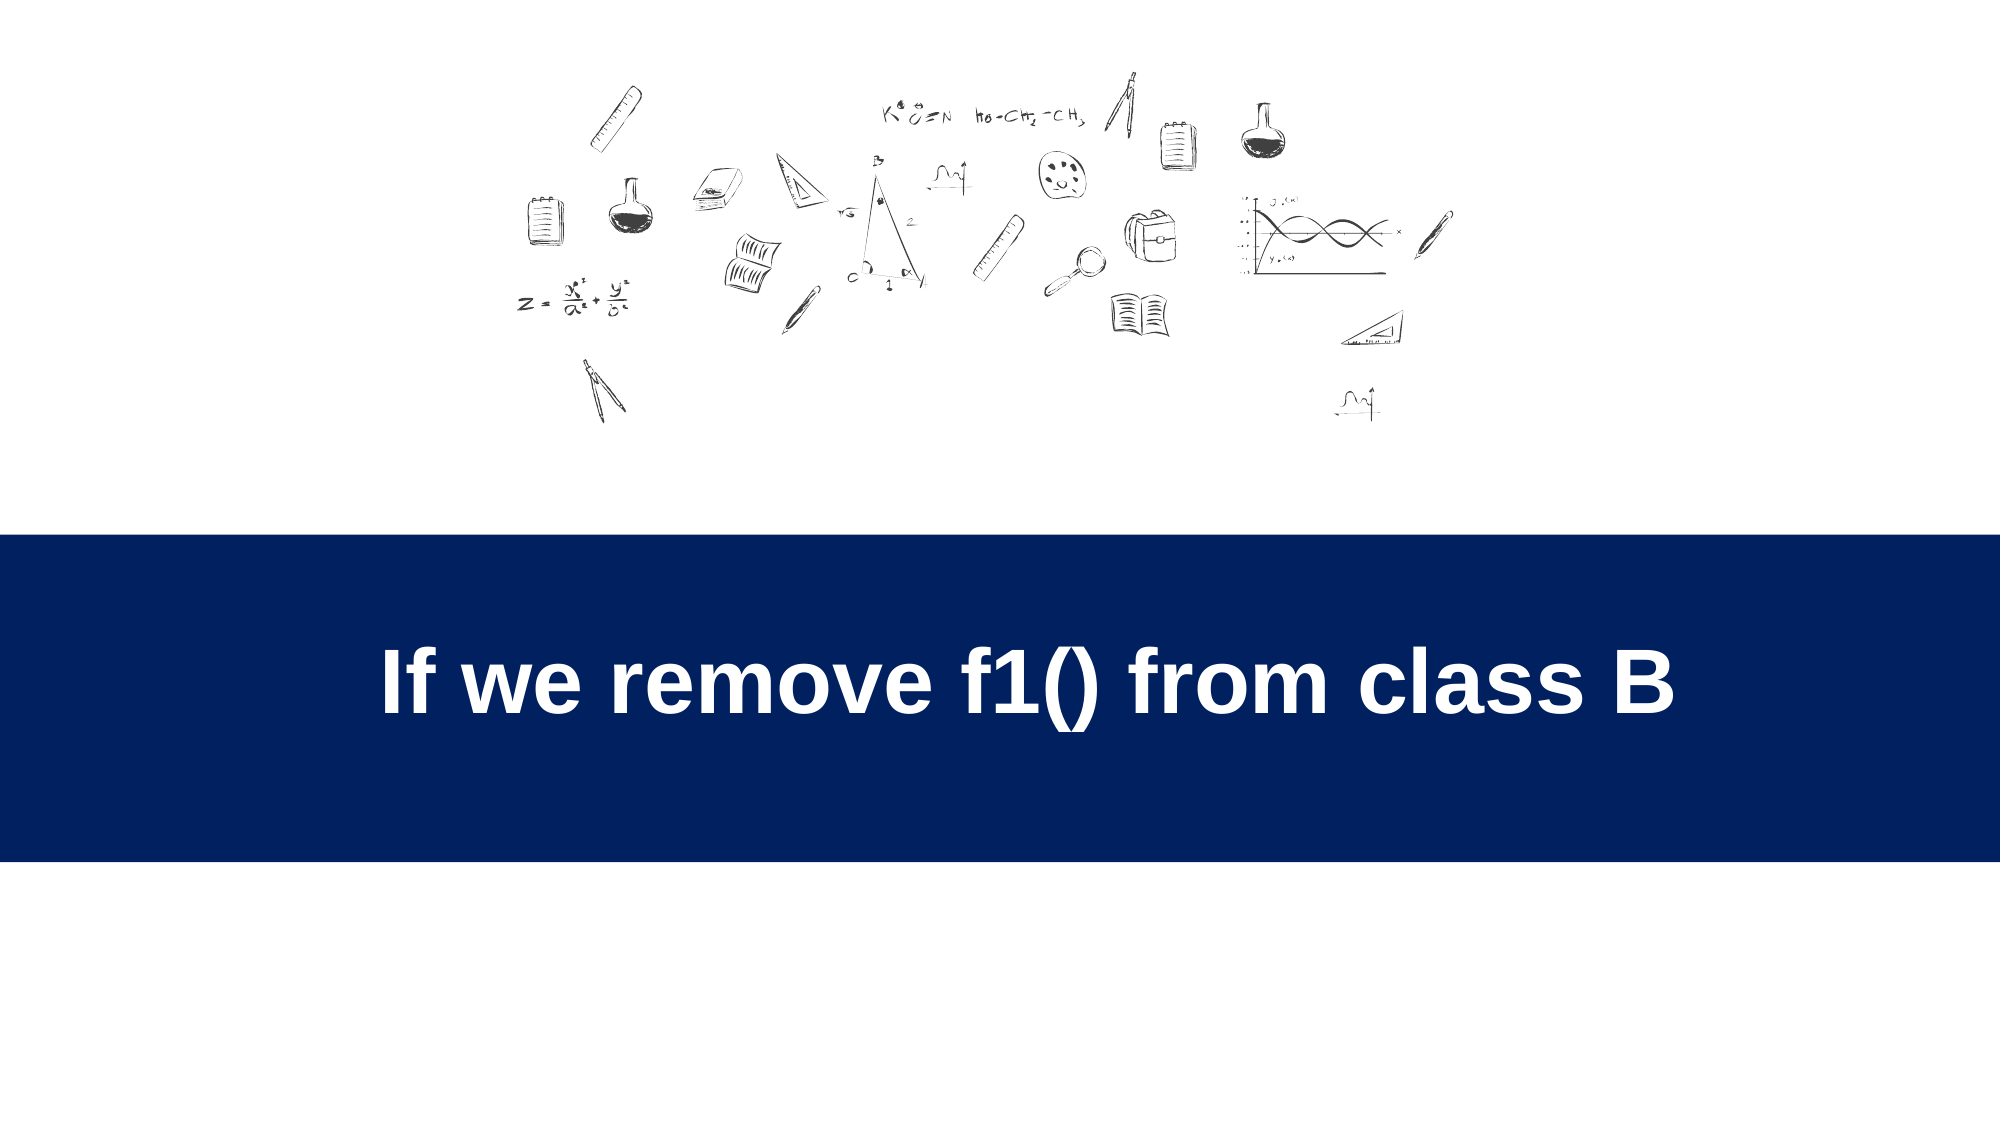

If we remove f1() from class B